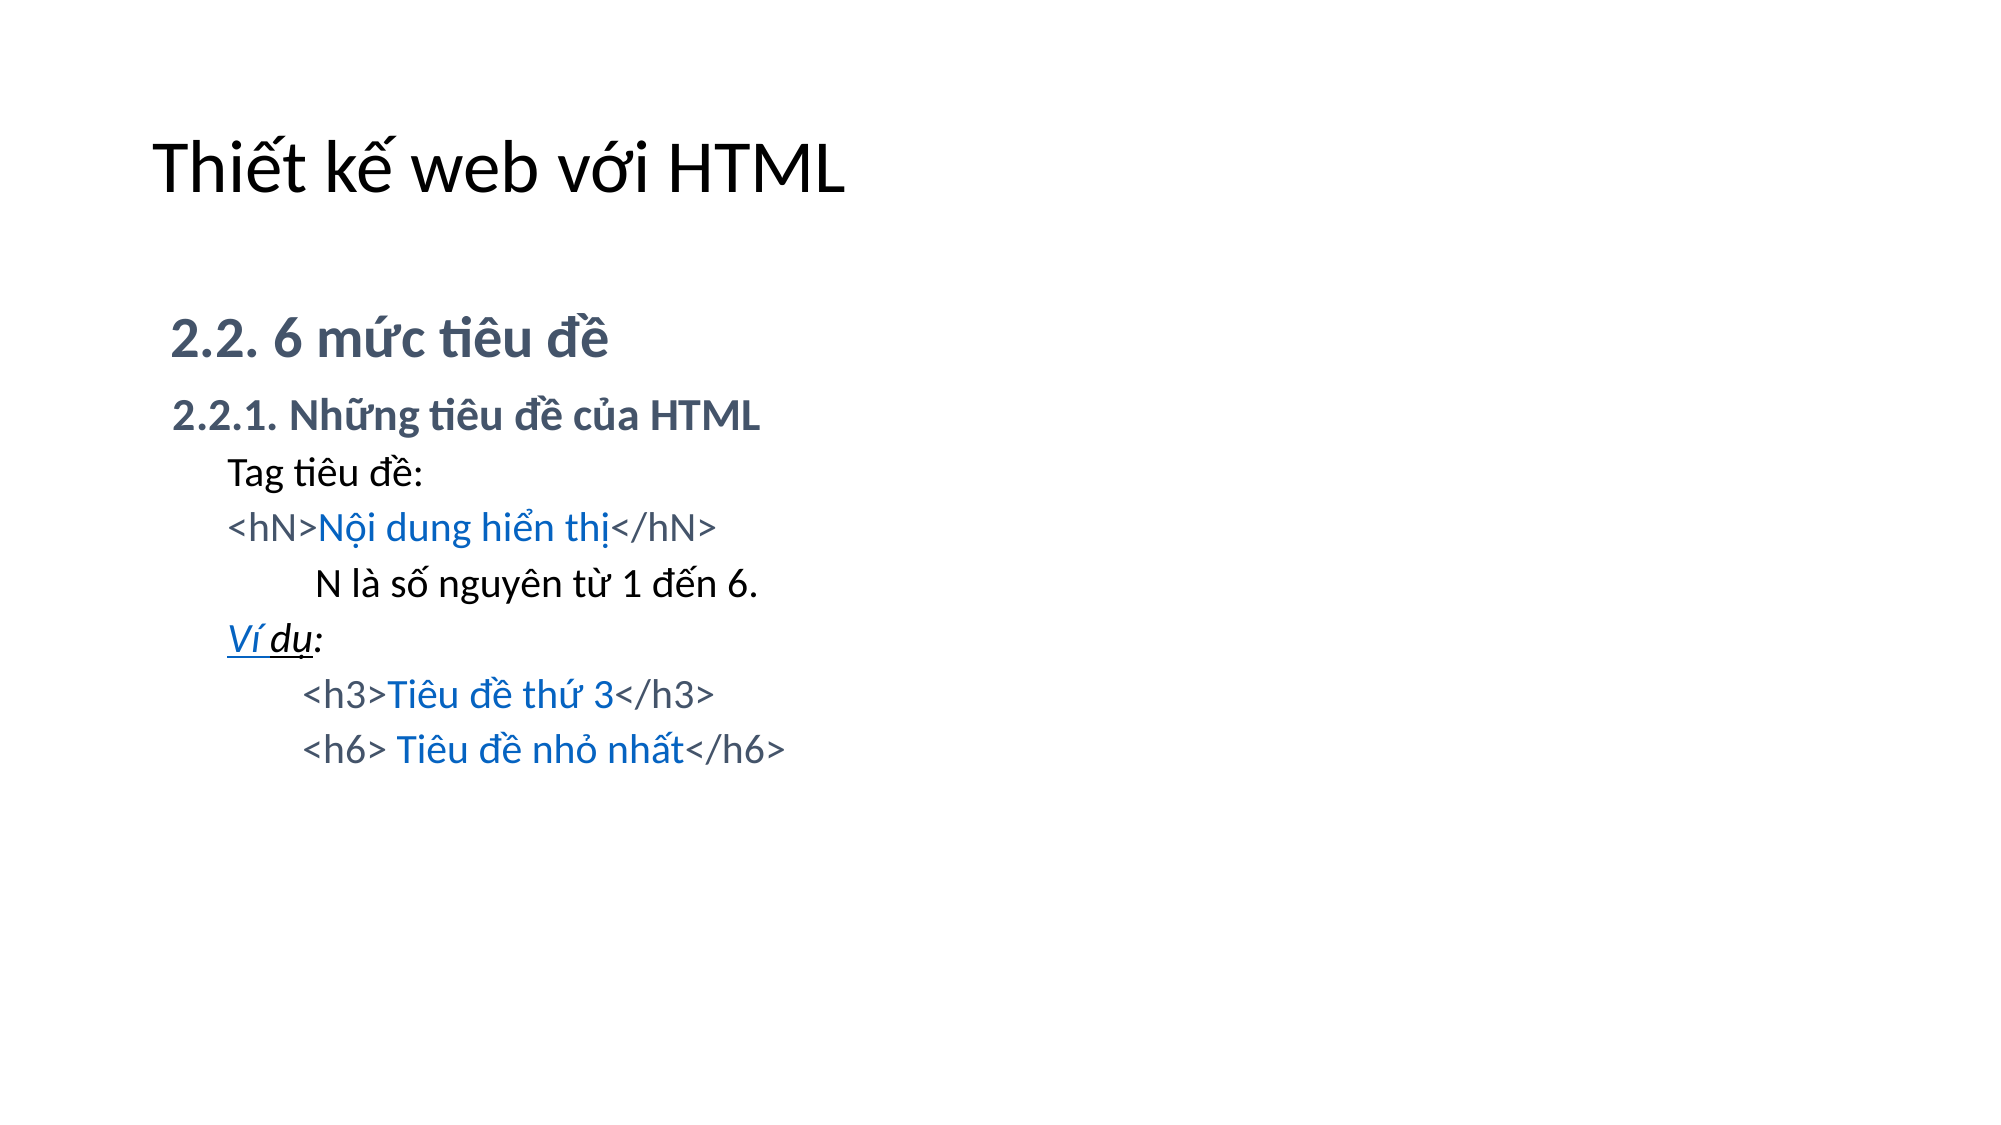

# Thiết kế web với HTML
2.2. 6 mức tiêu đề
  2.2.1. Những tiêu đề của HTML
Tag tiêu đề:
<hN>Nội dung hiển thị</hN>
	N là số nguyên từ 1 đến 6.
Ví dụ:
<h3>Tiêu đề thứ 3</h3>
<h6> Tiêu đề nhỏ nhất</h6>